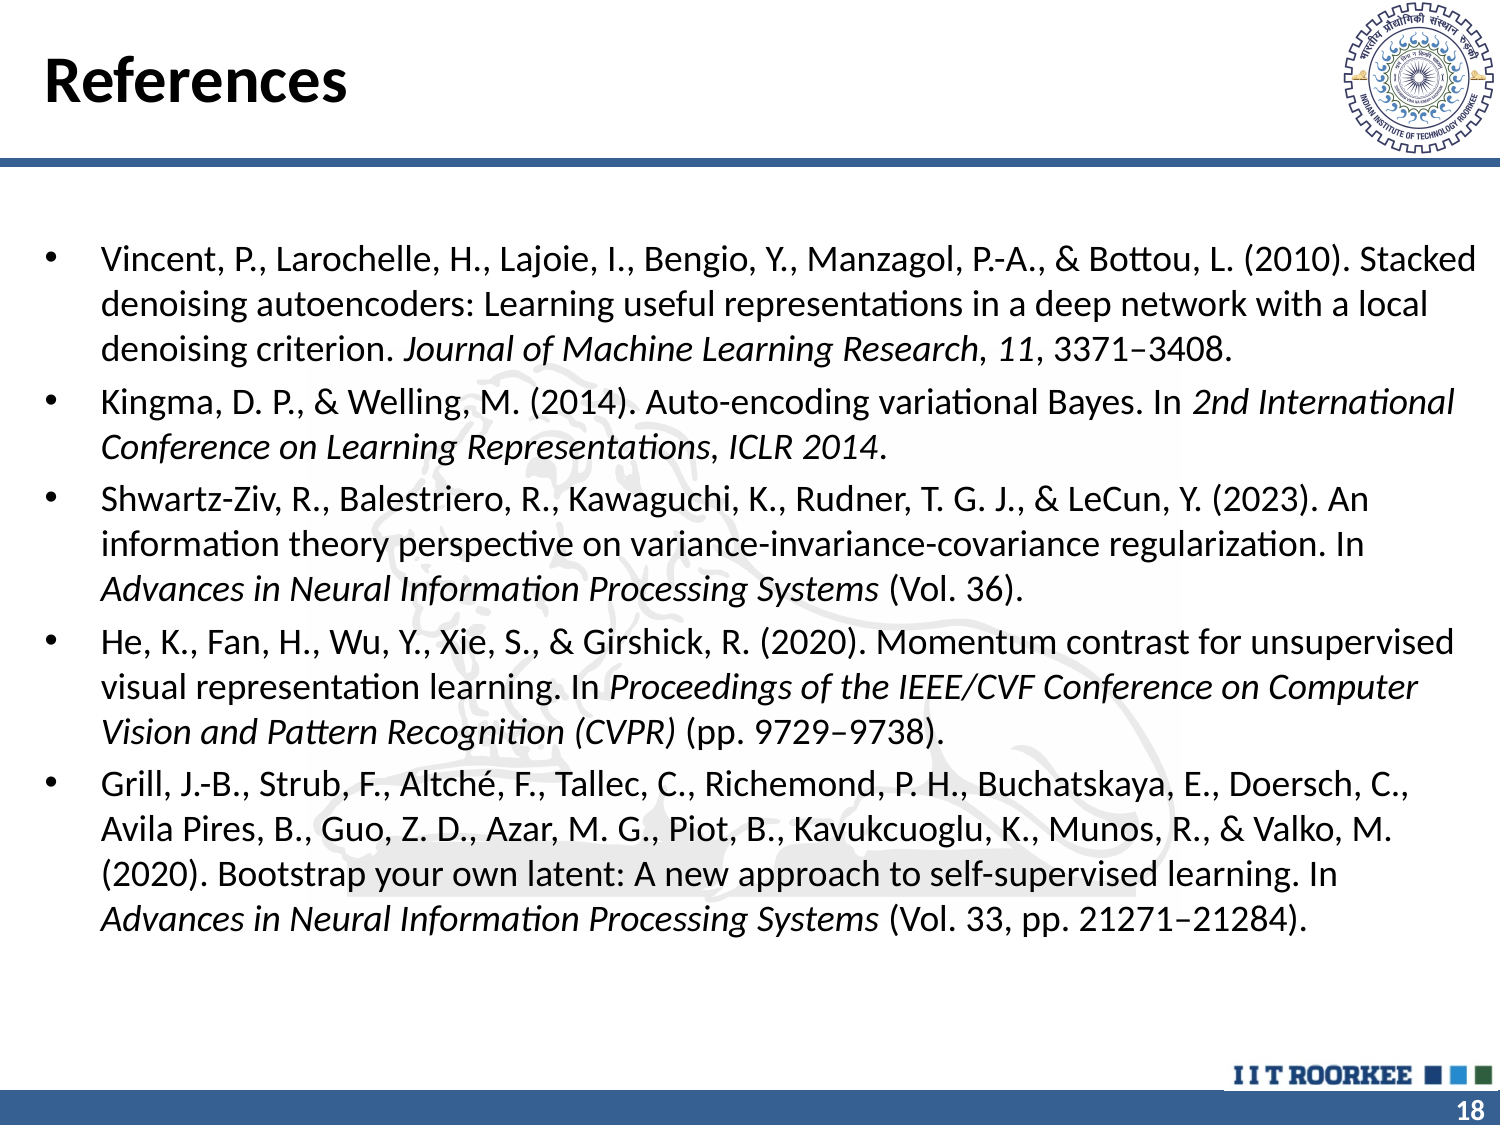

# References
Vincent, P., Larochelle, H., Lajoie, I., Bengio, Y., Manzagol, P.-A., & Bottou, L. (2010). Stacked denoising autoencoders: Learning useful representations in a deep network with a local denoising criterion. Journal of Machine Learning Research, 11, 3371–3408.
Kingma, D. P., & Welling, M. (2014). Auto-encoding variational Bayes. In 2nd International Conference on Learning Representations, ICLR 2014.
Shwartz-Ziv, R., Balestriero, R., Kawaguchi, K., Rudner, T. G. J., & LeCun, Y. (2023). An information theory perspective on variance-invariance-covariance regularization. In Advances in Neural Information Processing Systems (Vol. 36).
He, K., Fan, H., Wu, Y., Xie, S., & Girshick, R. (2020). Momentum contrast for unsupervised visual representation learning. In Proceedings of the IEEE/CVF Conference on Computer Vision and Pattern Recognition (CVPR) (pp. 9729–9738).
Grill, J.-B., Strub, F., Altché, F., Tallec, C., Richemond, P. H., Buchatskaya, E., Doersch, C., Avila Pires, B., Guo, Z. D., Azar, M. G., Piot, B., Kavukcuoglu, K., Munos, R., & Valko, M. (2020). Bootstrap your own latent: A new approach to self-supervised learning. In Advances in Neural Information Processing Systems (Vol. 33, pp. 21271–21284).